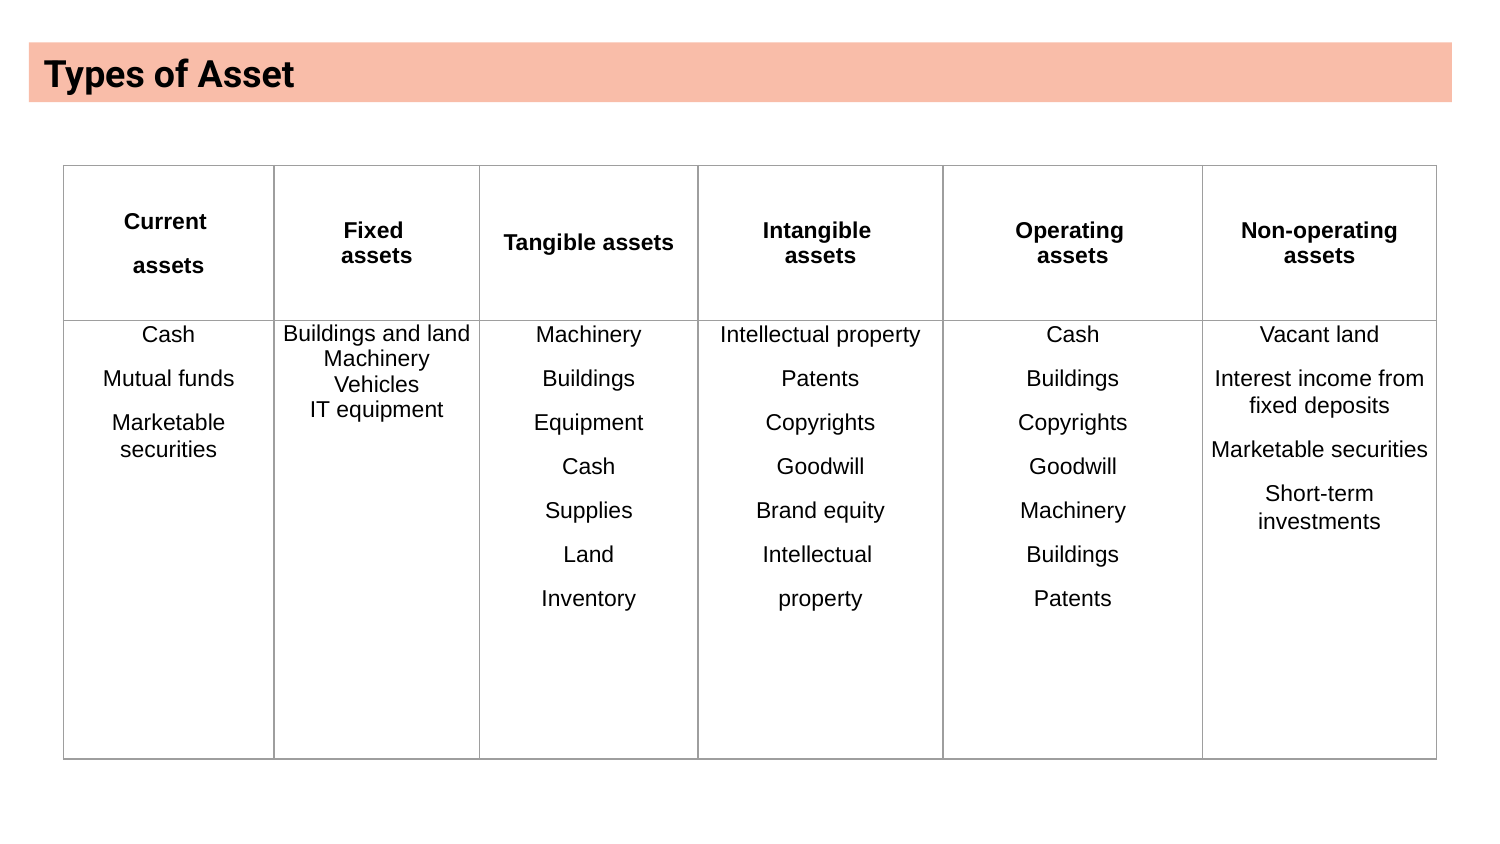

Types of Asset
| Current assets | Fixed assets | Tangible assets | Intangible assets | Operating assets | Non-operating assets |
| --- | --- | --- | --- | --- | --- |
| Cash Mutual funds Marketable securities | Buildings and land Machinery Vehicles IT equipment | Machinery Buildings Equipment Cash Supplies Land Inventory | Intellectual property Patents Copyrights Goodwill Brand equity Intellectual property | Cash Buildings Copyrights Goodwill Machinery Buildings Patents | Vacant land Interest income from fixed deposits Marketable securities Short-term investments |